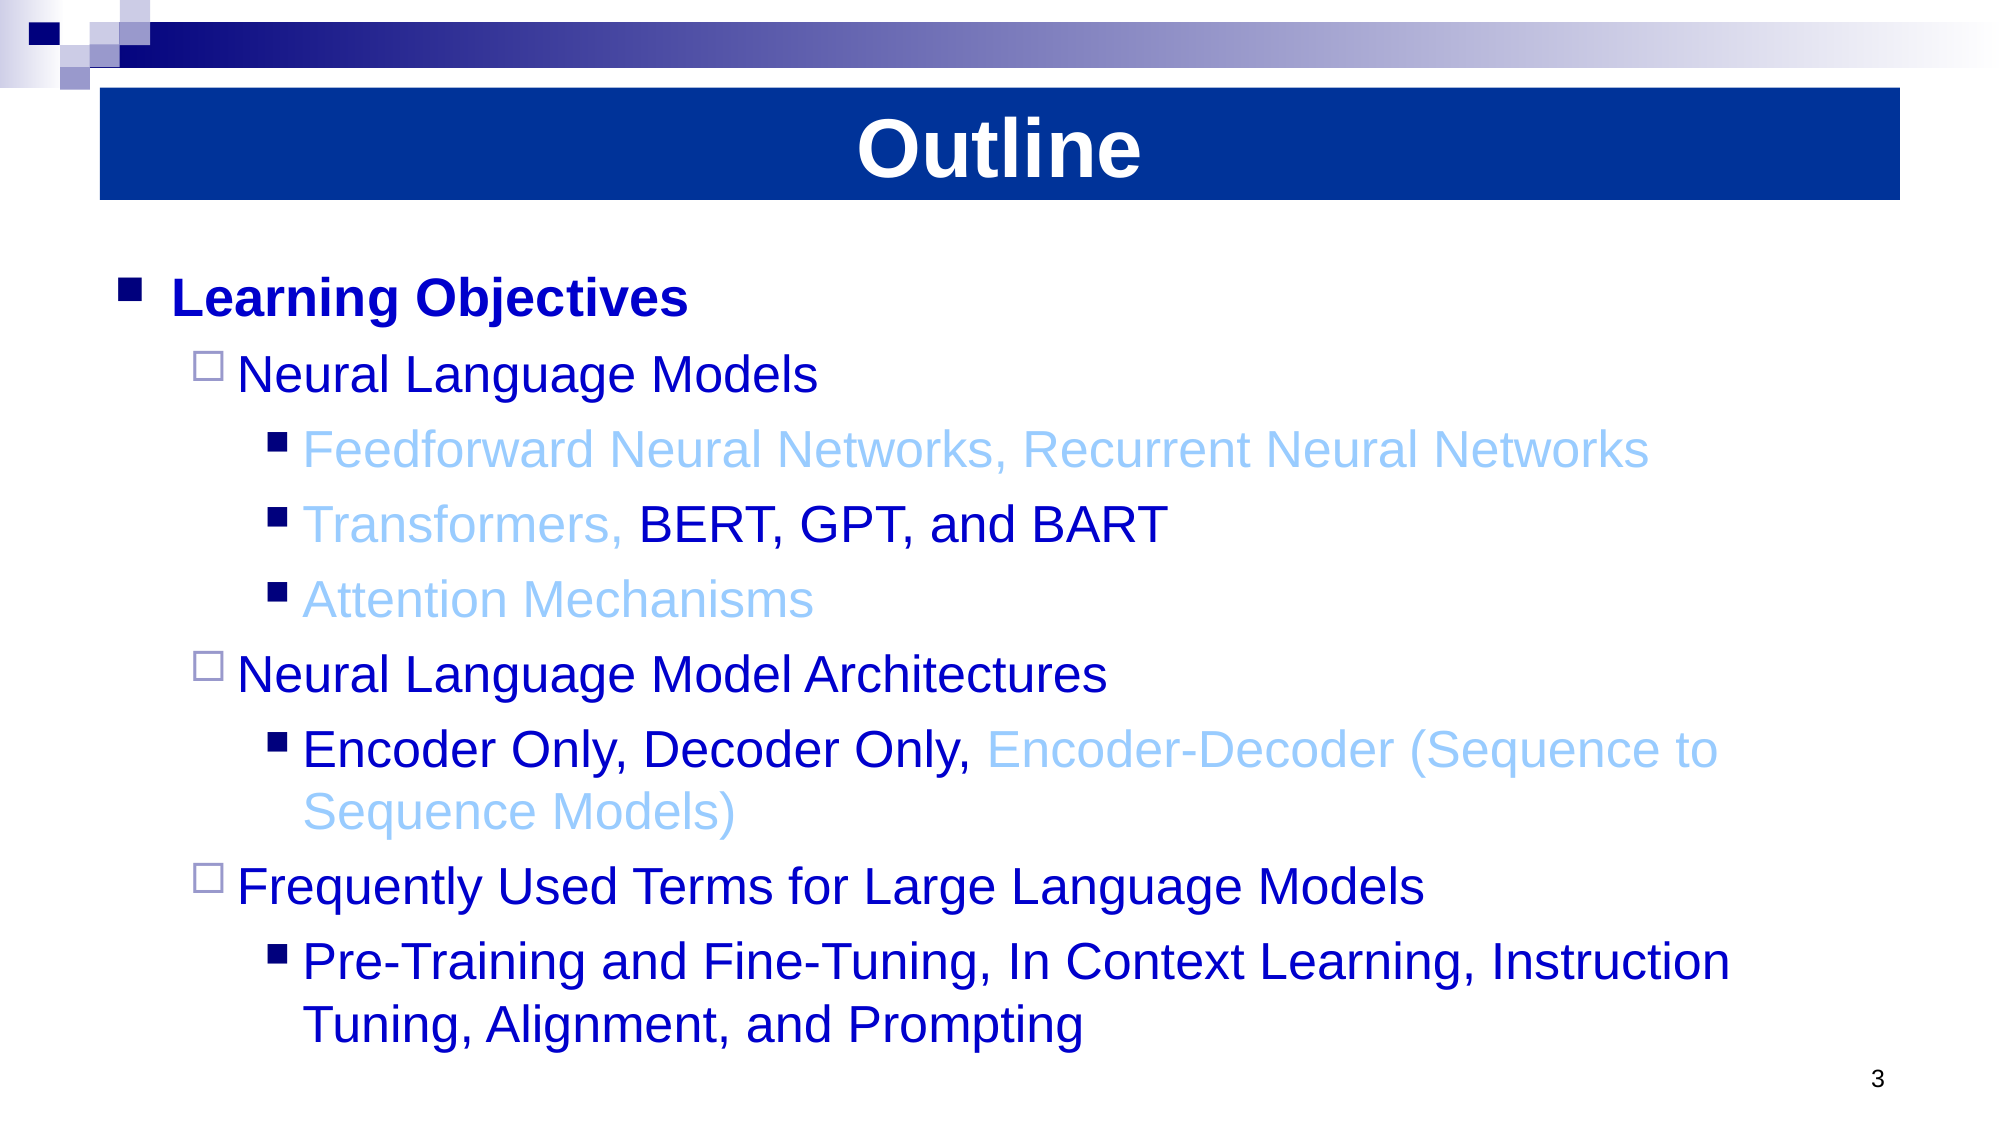

# Outline
Learning Objectives
Neural Language Models
Feedforward Neural Networks, Recurrent Neural Networks
Transformers, BERT, GPT, and BART
Attention Mechanisms
Neural Language Model Architectures
Encoder Only, Decoder Only, Encoder-Decoder (Sequence to Sequence Models)
Frequently Used Terms for Large Language Models
Pre-Training and Fine-Tuning, In Context Learning, Instruction Tuning, Alignment, and Prompting
3